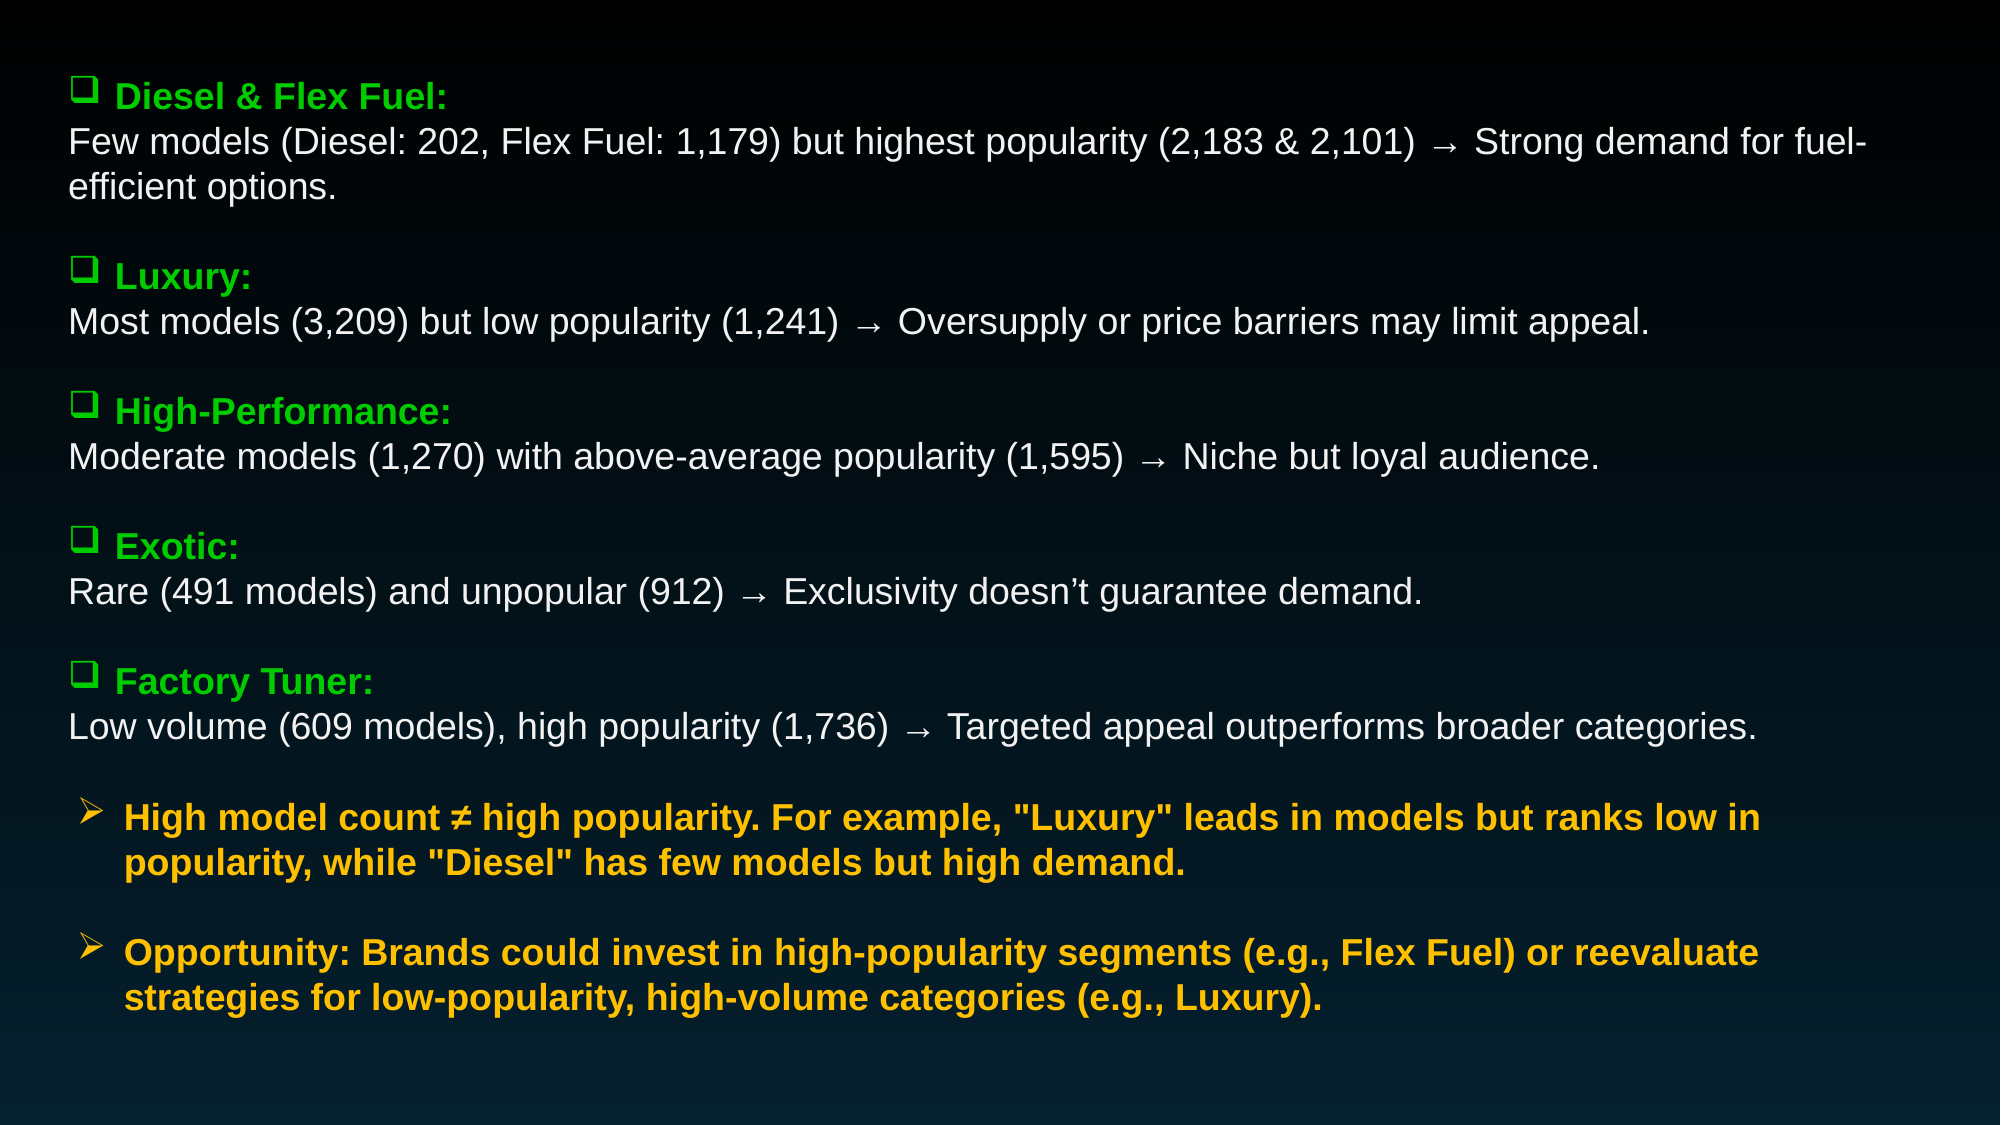

Diesel & Flex Fuel:
Few models (Diesel: 202, Flex Fuel: 1,179) but highest popularity (2,183 & 2,101) → Strong demand for fuel-efficient options.

Luxury:
Most models (3,209) but low popularity (1,241) → Oversupply or price barriers may limit appeal.

High-Performance:
Moderate models (1,270) with above-average popularity (1,595) → Niche but loyal audience.

Exotic:
Rare (491 models) and unpopular (912) → Exclusivity doesn’t guarantee demand.

Factory Tuner:
Low volume (609 models), high popularity (1,736) → Targeted appeal outperforms broader categories.
High model count ≠ high popularity. For example, "Luxury" leads in models but ranks low in popularity, while "Diesel" has few models but high demand.

Opportunity: Brands could invest in high-popularity segments (e.g., Flex Fuel) or reevaluate strategies for low-popularity, high-volume categories (e.g., Luxury).